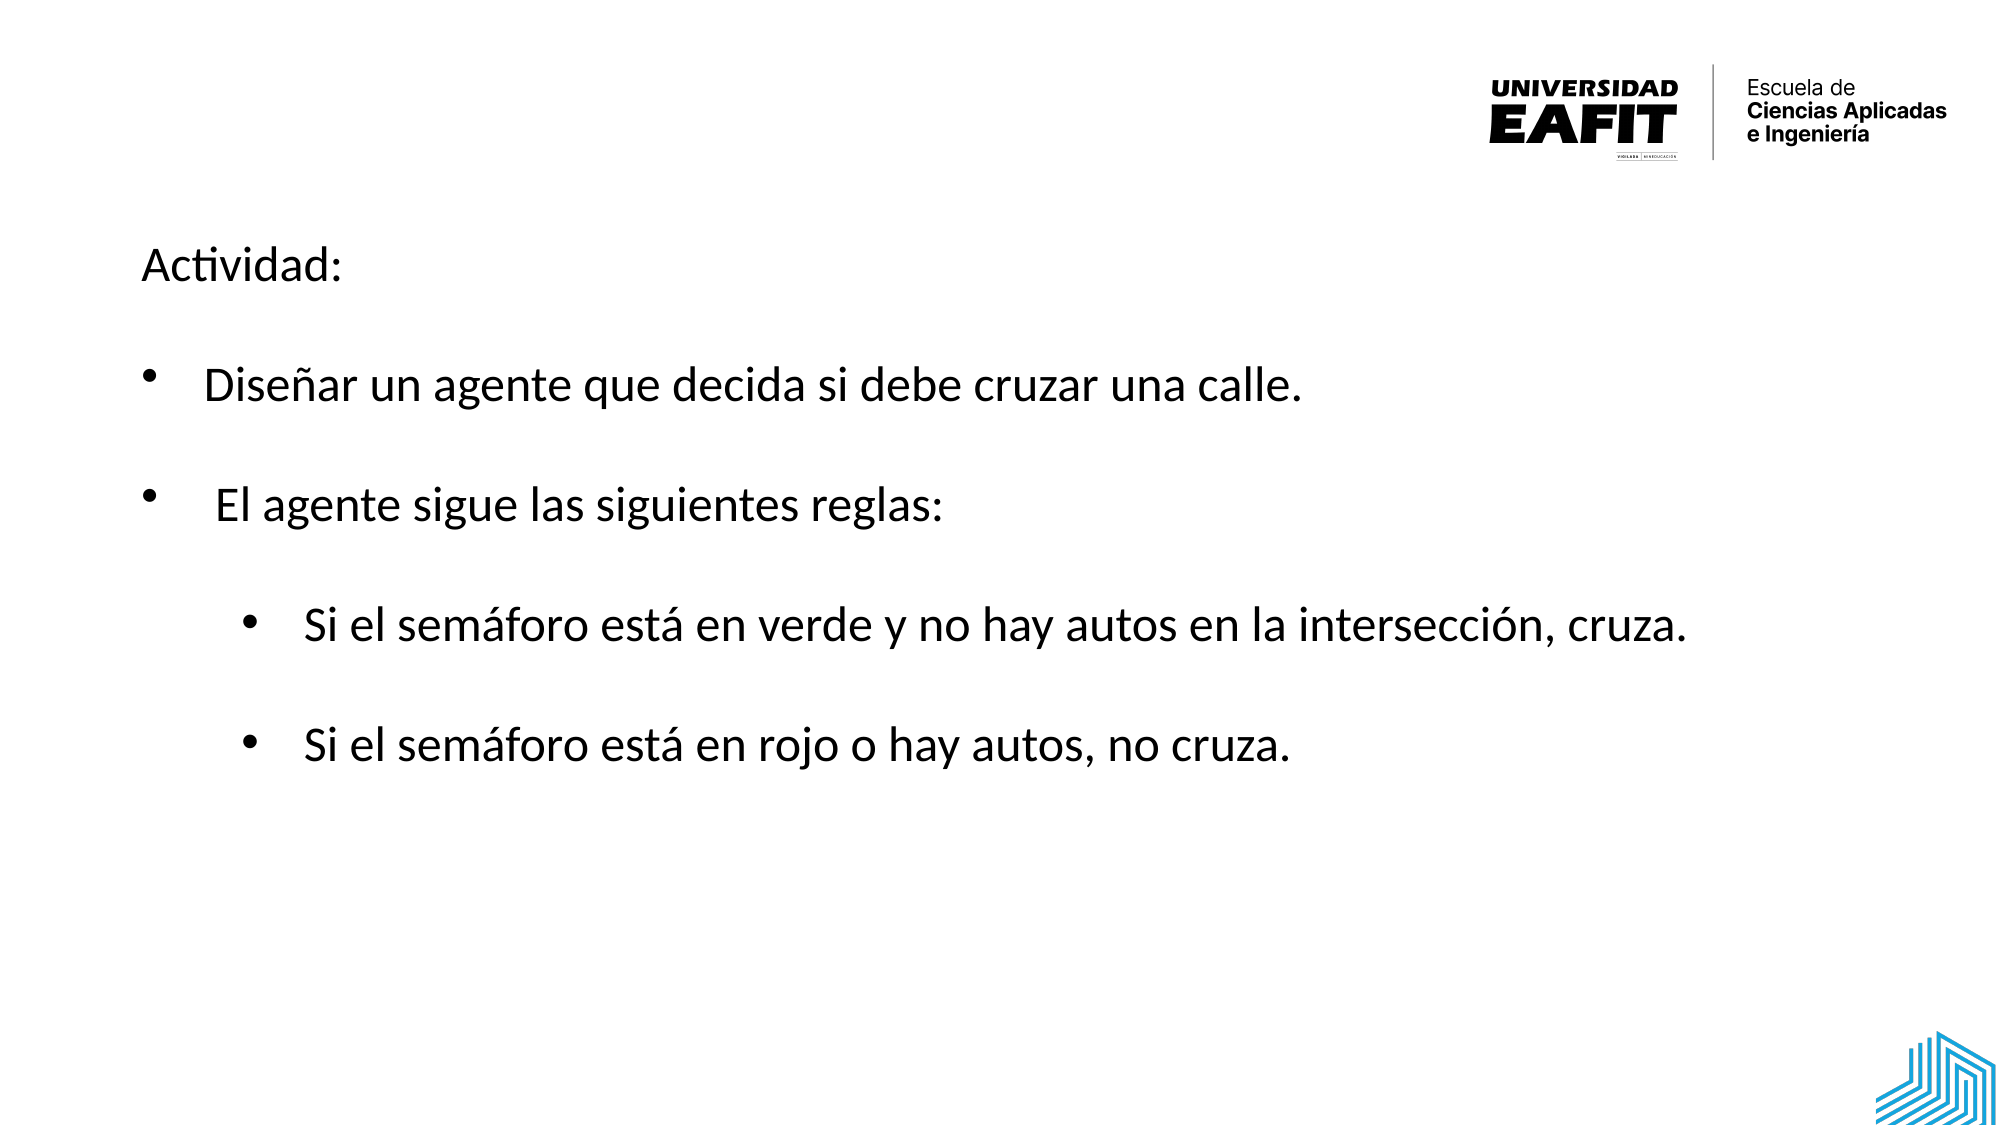

Diseñando un agente basado en reglas

Actividad:

Diseñar un agente que decida si debe cruzar una calle.

 El agente sigue las siguientes reglas:

Si el semáforo está en verde y no hay autos en la intersección, cruza.

Si el semáforo está en rojo o hay autos, no cruza.